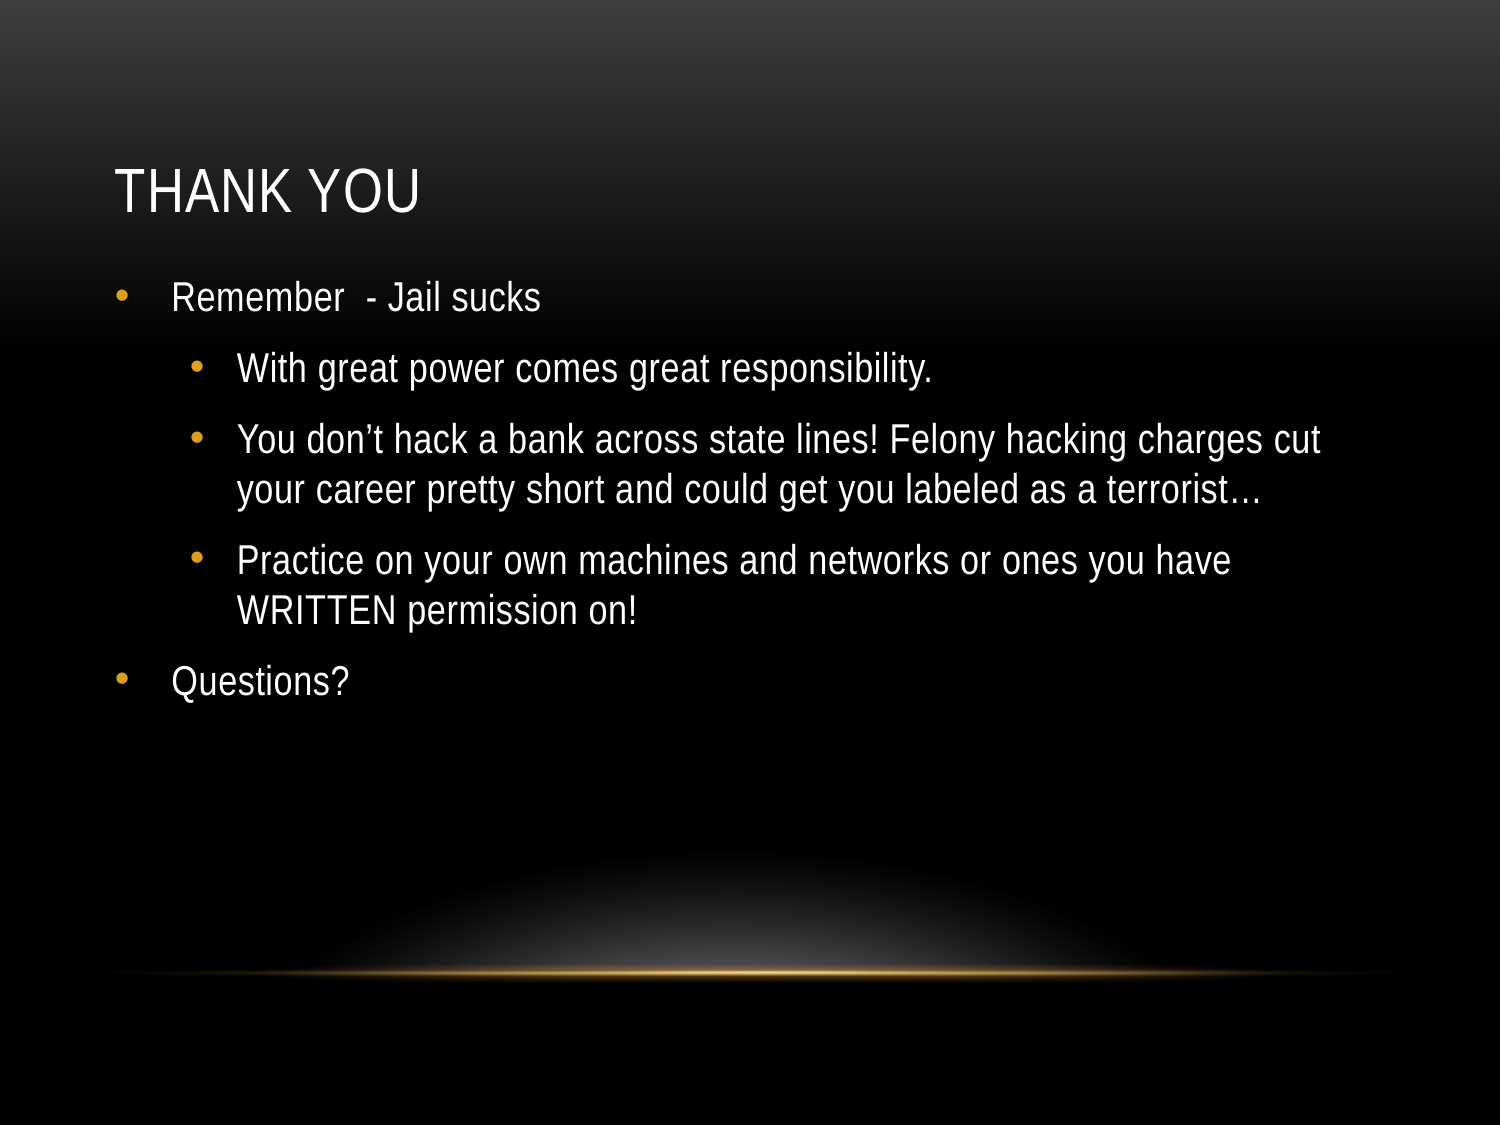

# Thank You
Remember  - Jail sucks
With great power comes great responsibility.
You don’t hack a bank across state lines! Felony hacking charges cut your career pretty short and could get you labeled as a terrorist…
Practice on your own machines and networks or ones you have WRITTEN permission on!
Questions?